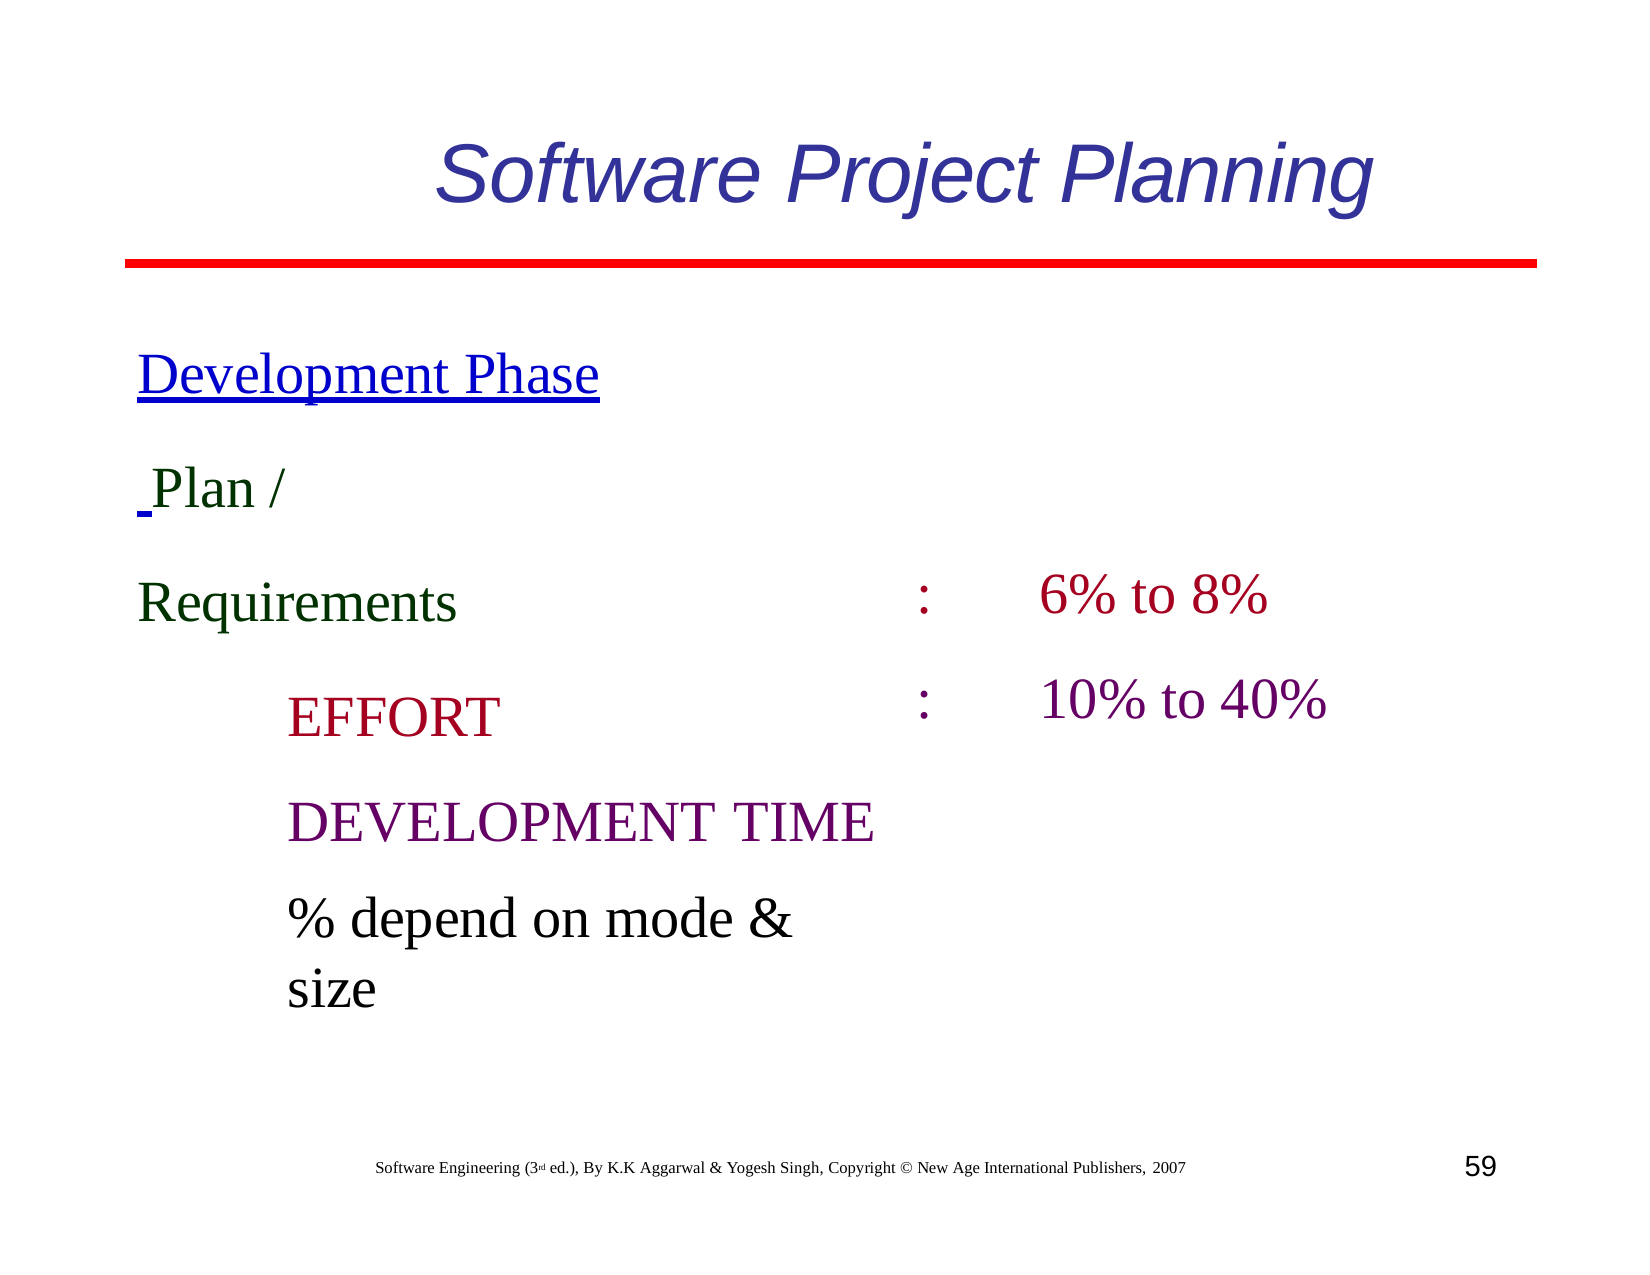

# Software Project Planning

Development Phase  Plan / Requirements
EFFORT  DEVELOPMENT TIME
% depend on mode & size
:	6% to 8%
:	10% to 40%
59
Software Engineering (3rd  ed.), By K.K Aggarwal & Yogesh Singh, Copyright © New Age International Publishers, 2007